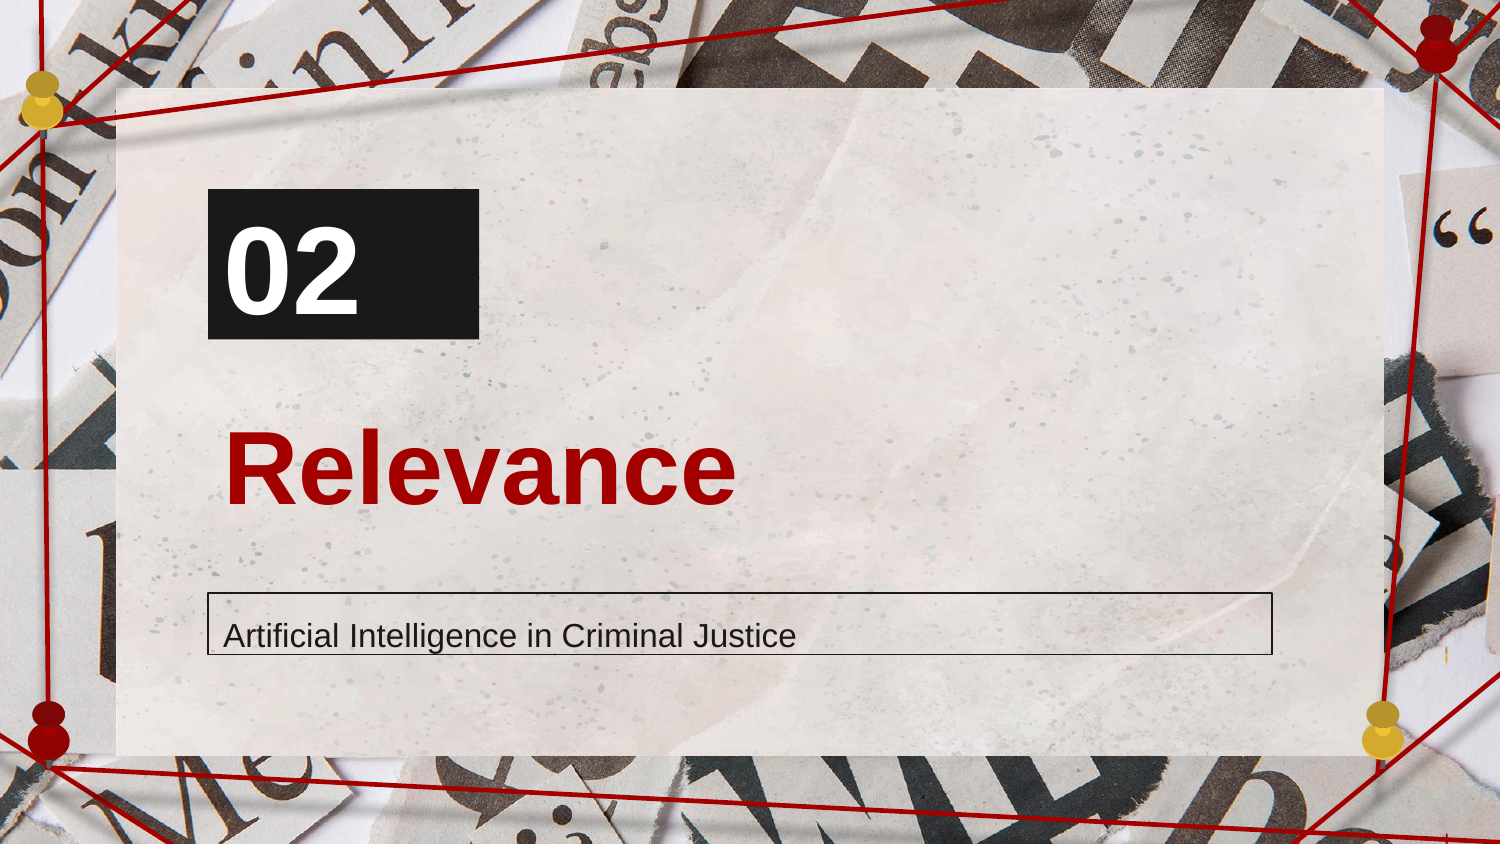

02
# Relevance
Artificial Intelligence in Criminal Justice